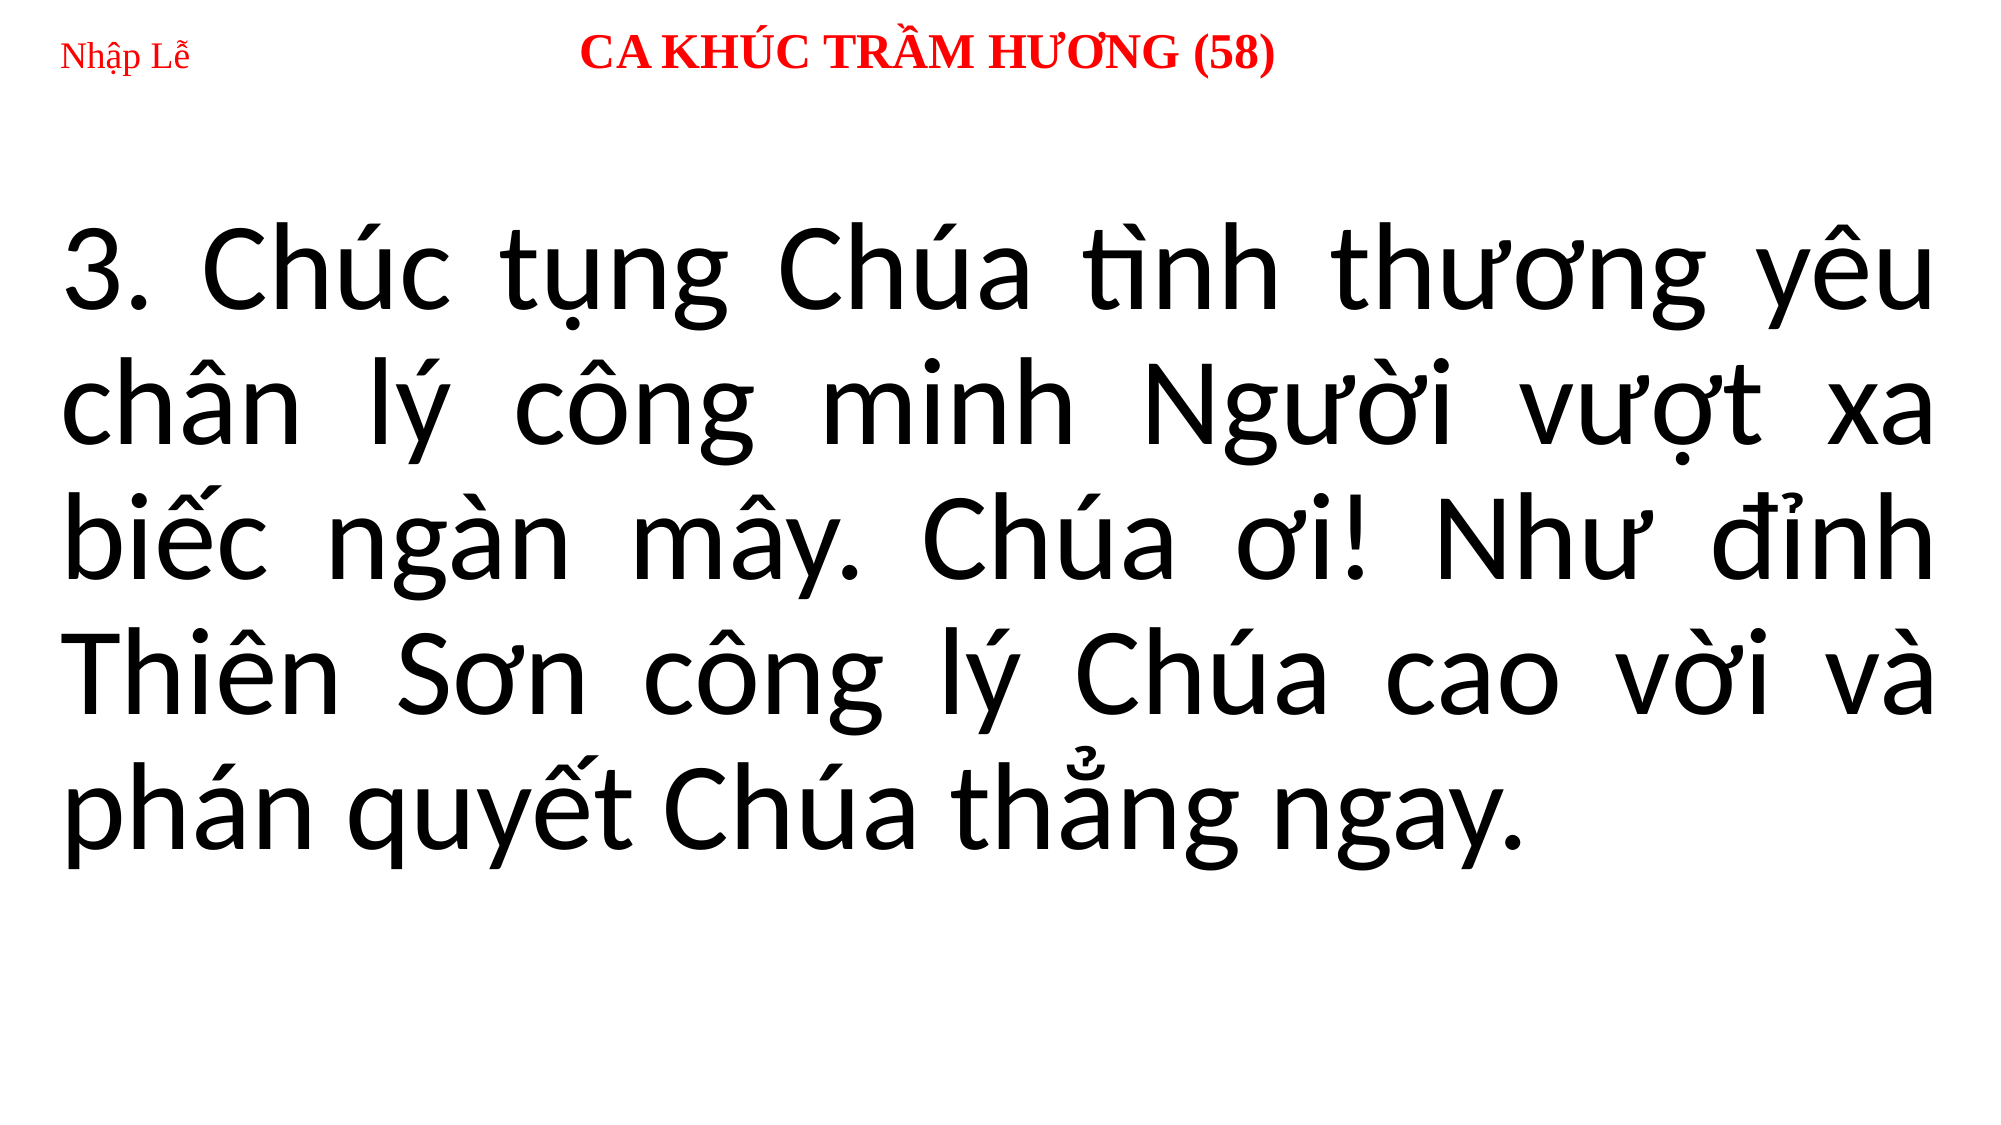

# Nhập Lễ                                         CA KHÚC TRẦM HƯƠNG (58)
3. Chúc tụng Chúa tình thương yêu chân lý công minh Người vượt xa biếc ngàn mây. Chúa ơi! Như đỉnh Thiên Sơn công lý Chúa cao vời và phán quyết Chúa thẳng ngay.